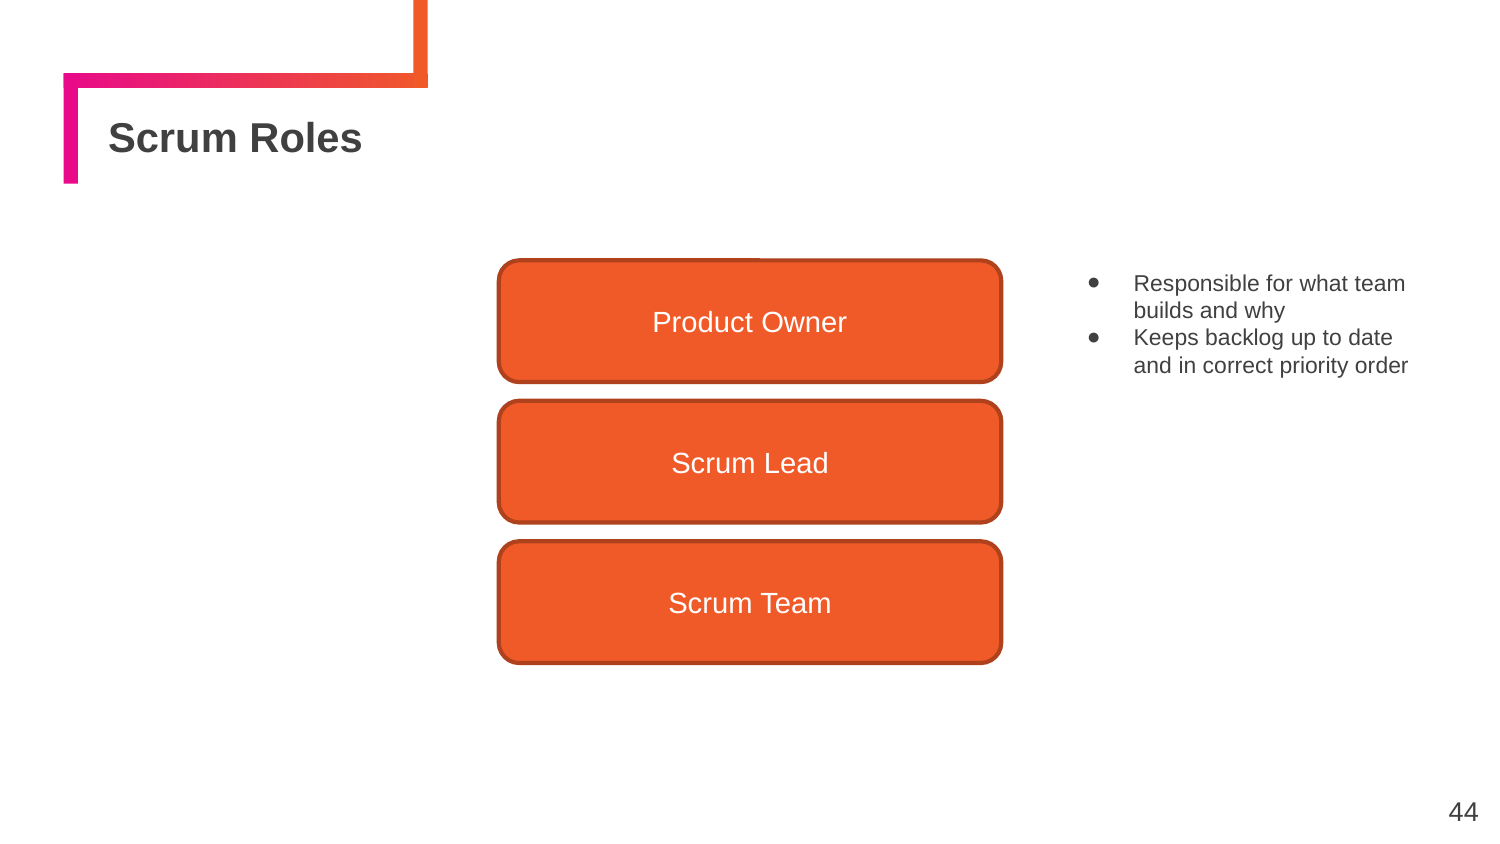

# Scrum Roles
Responsible for what team builds and why
Keeps backlog up to date and in correct priority order
Product Owner
Scrum Lead
Scrum Team
44